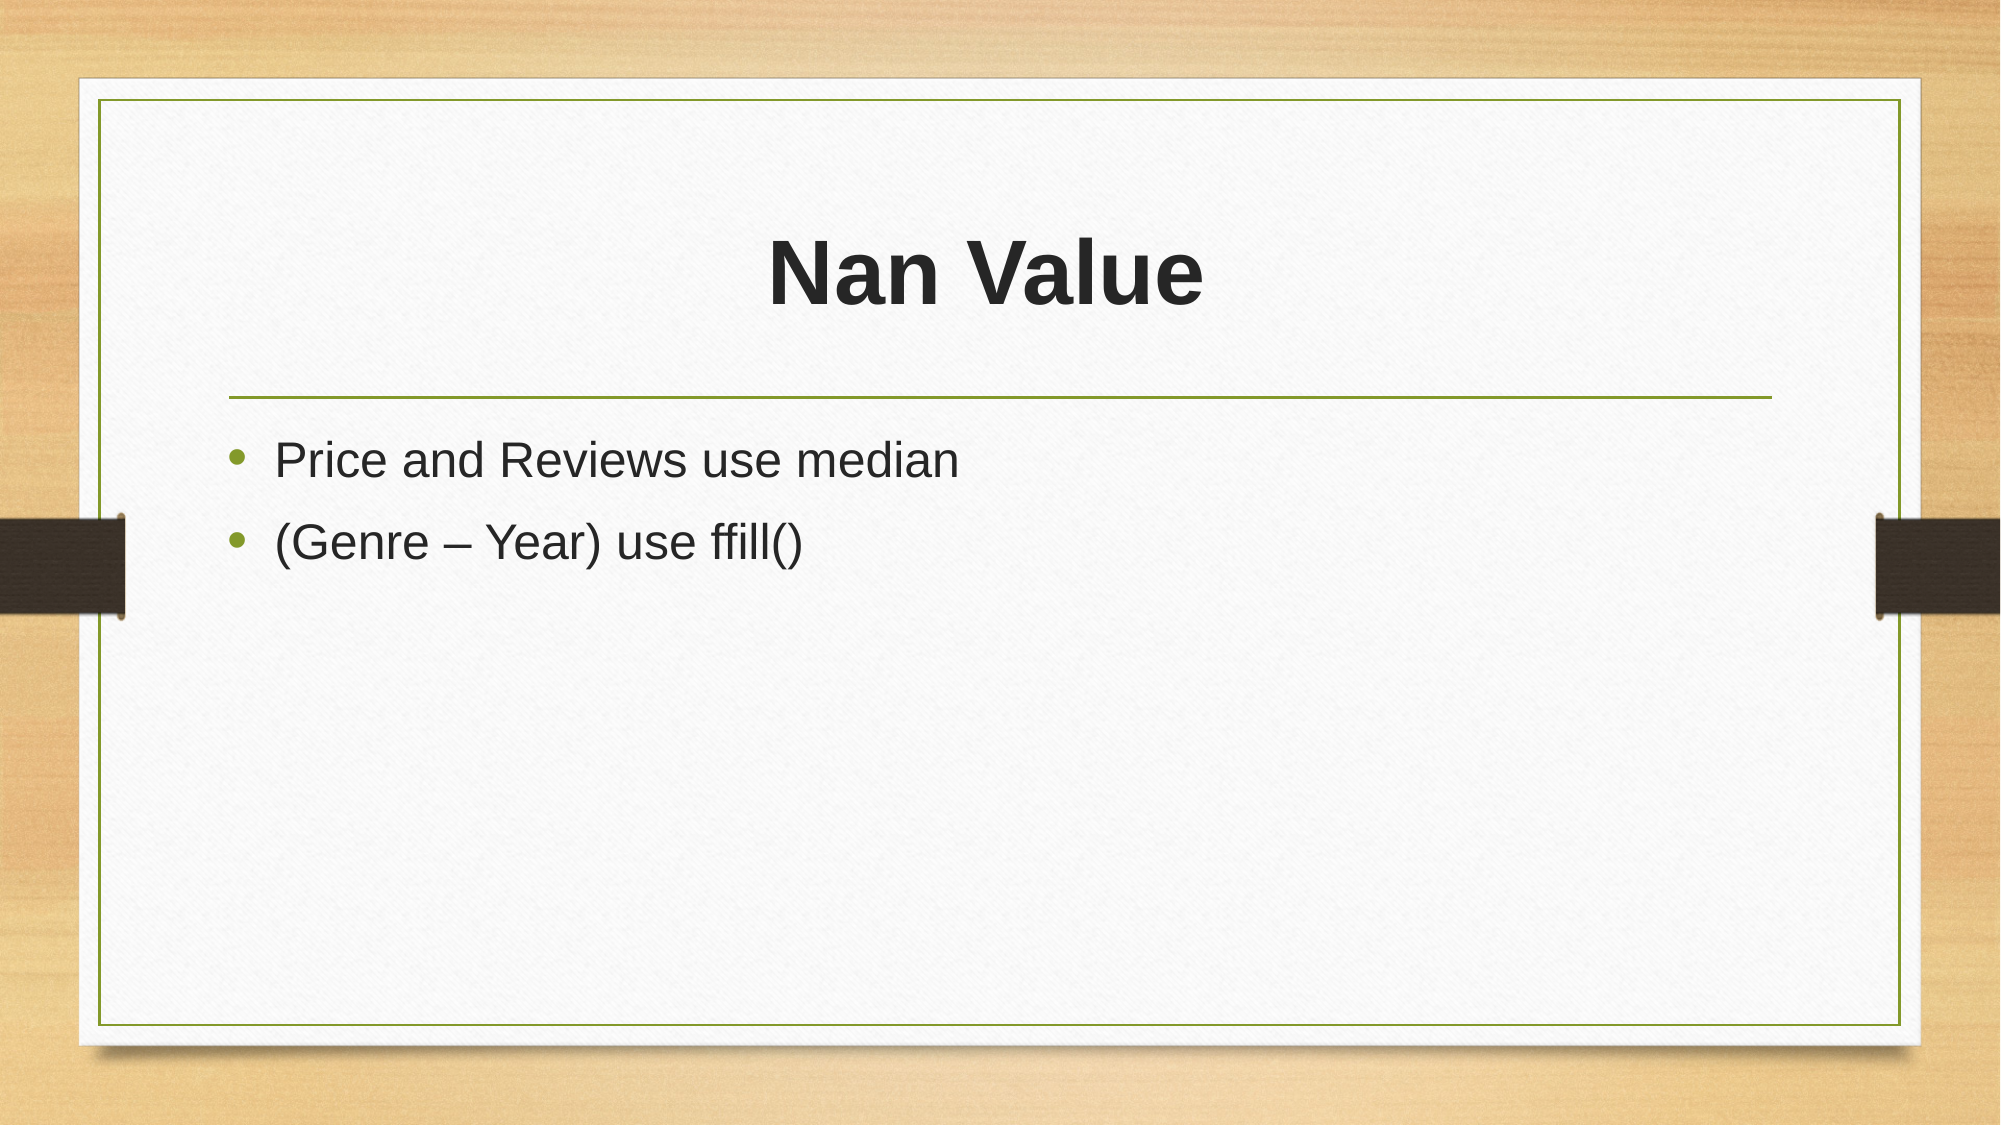

# Nan Value
Price and Reviews use median
(Genre – Year) use ffill()